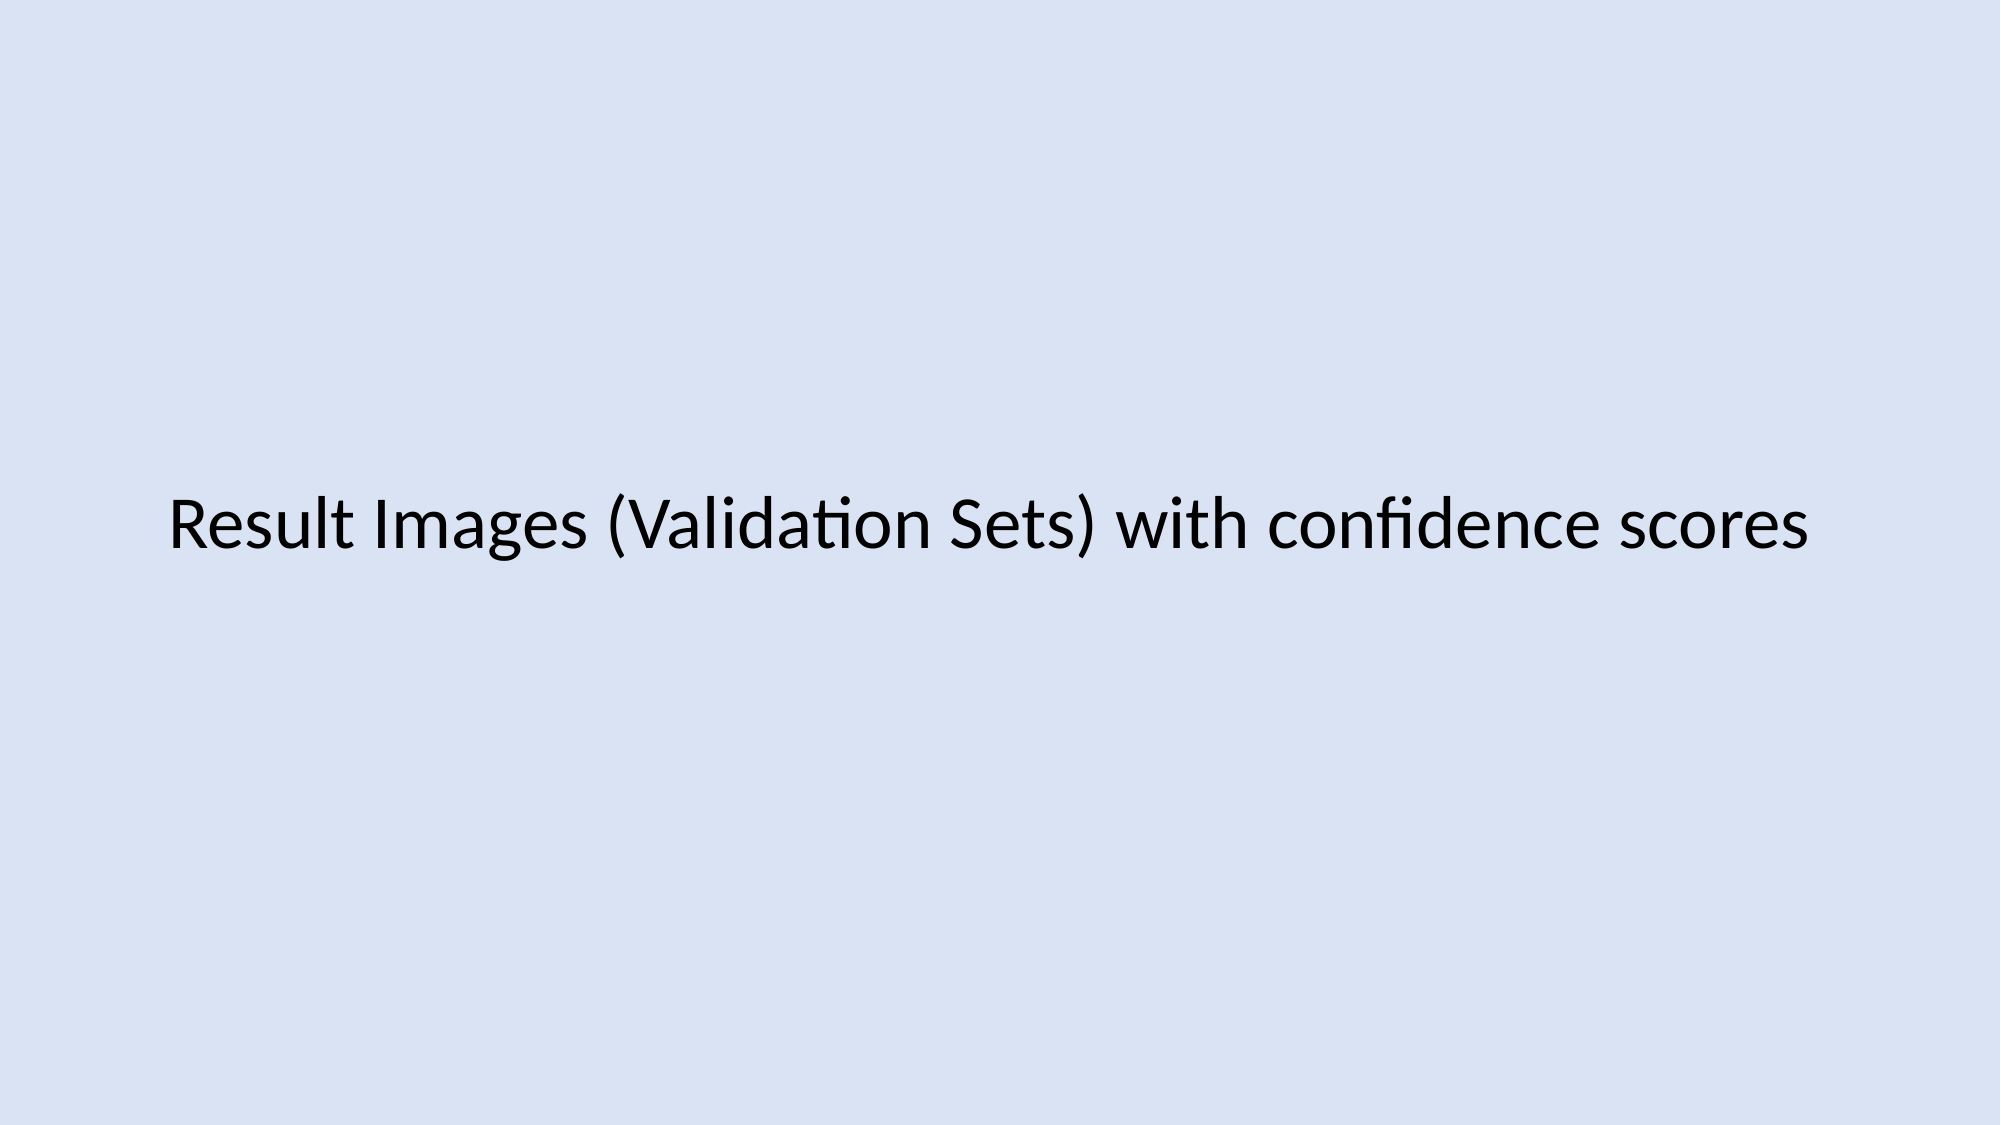

# Result Images (Validation Sets) with confidence scores